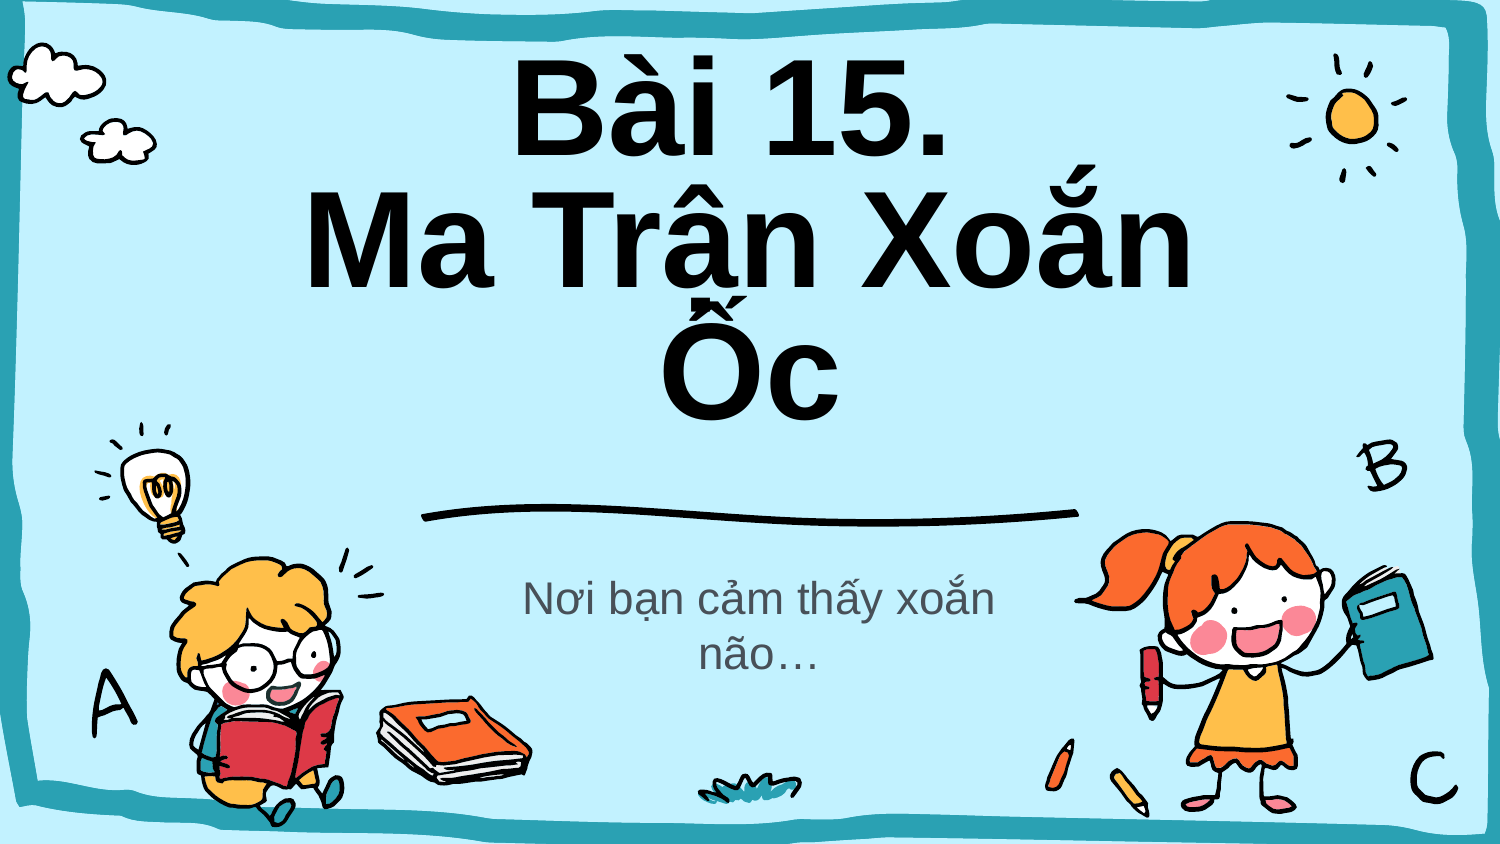

# Bài 15. Ma Trận Xoắn Ốc

Nơi bạn cảm thấy xoắn não…